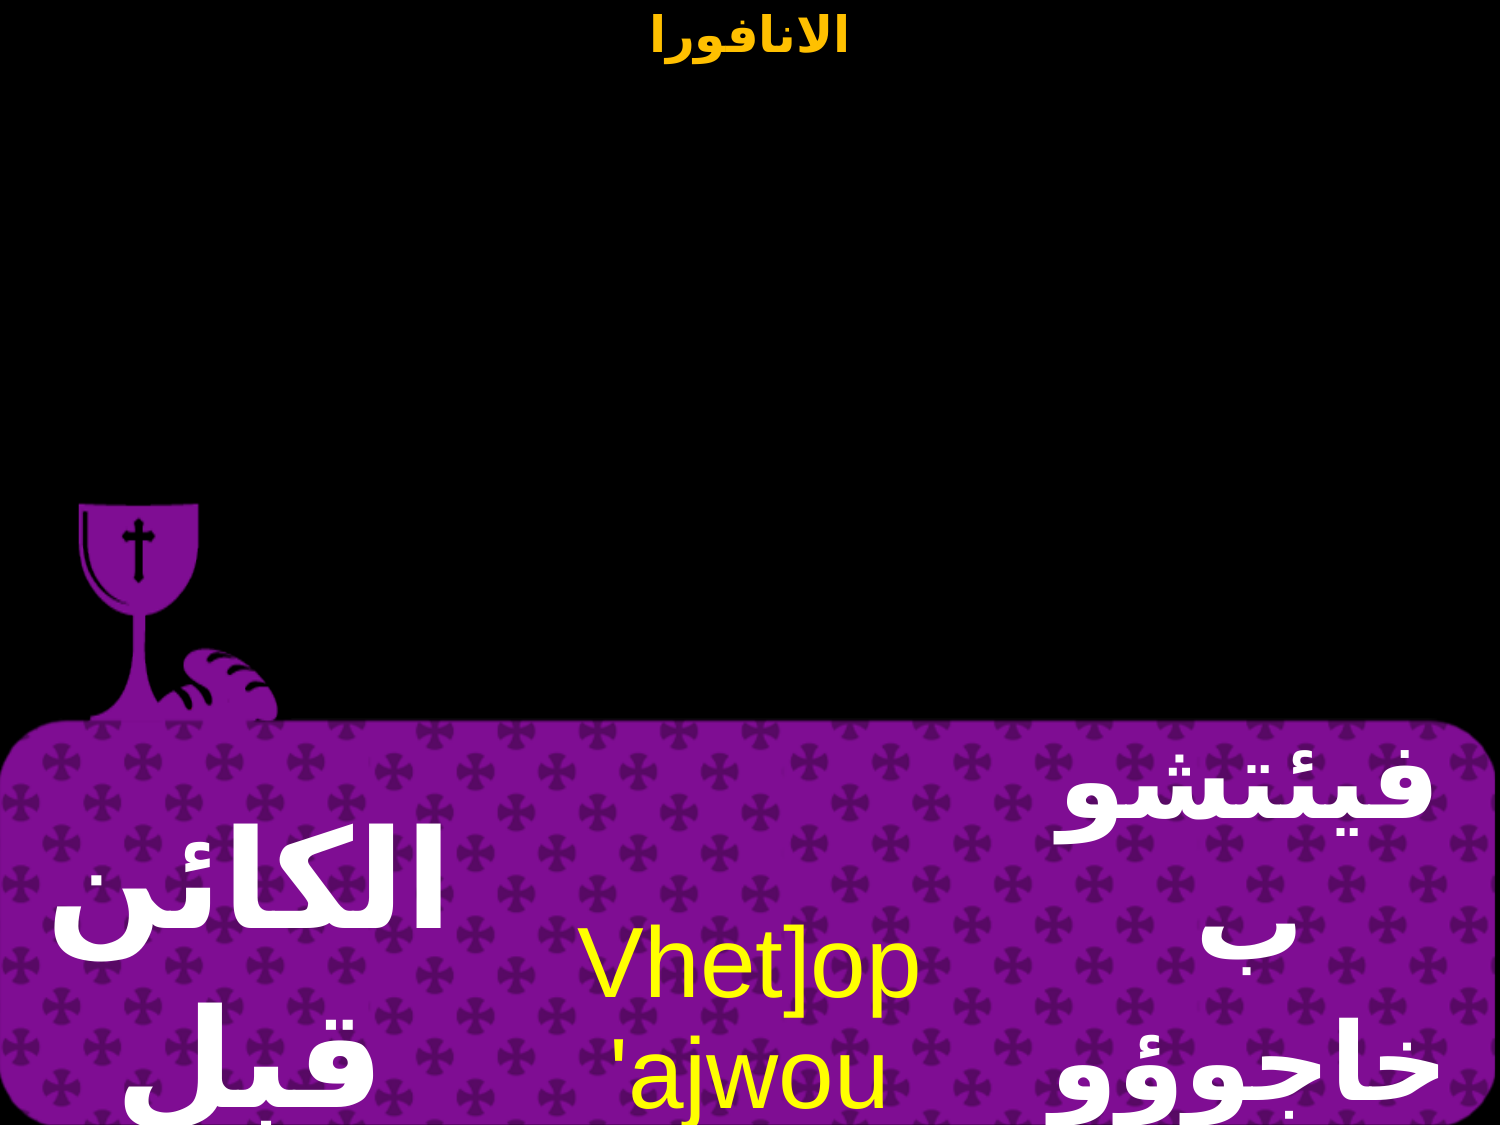

| الكائن قبل الدهور | Vhet]op 'ajwou `nni`ene\ | فيئتشوب خاجوؤو إن ني إبنيه |
| --- | --- | --- |